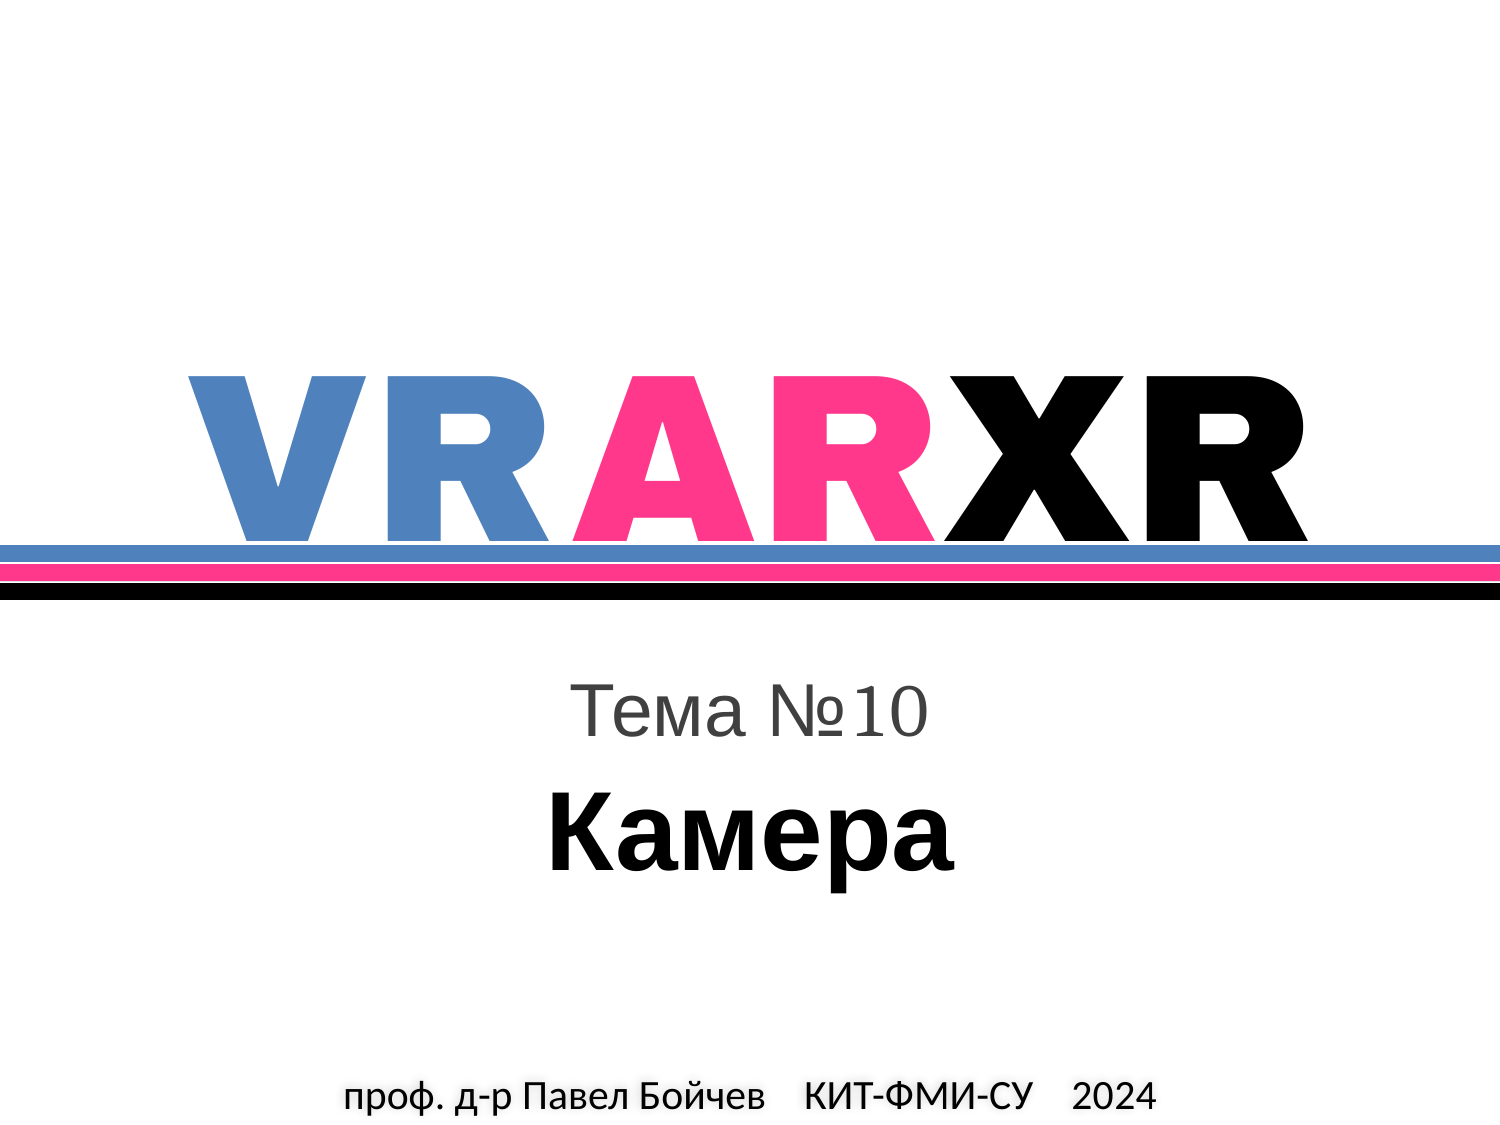

Тема №10
Камера
# проф. д-р Павел Бойчев    КИТ-ФМИ-СУ    2024